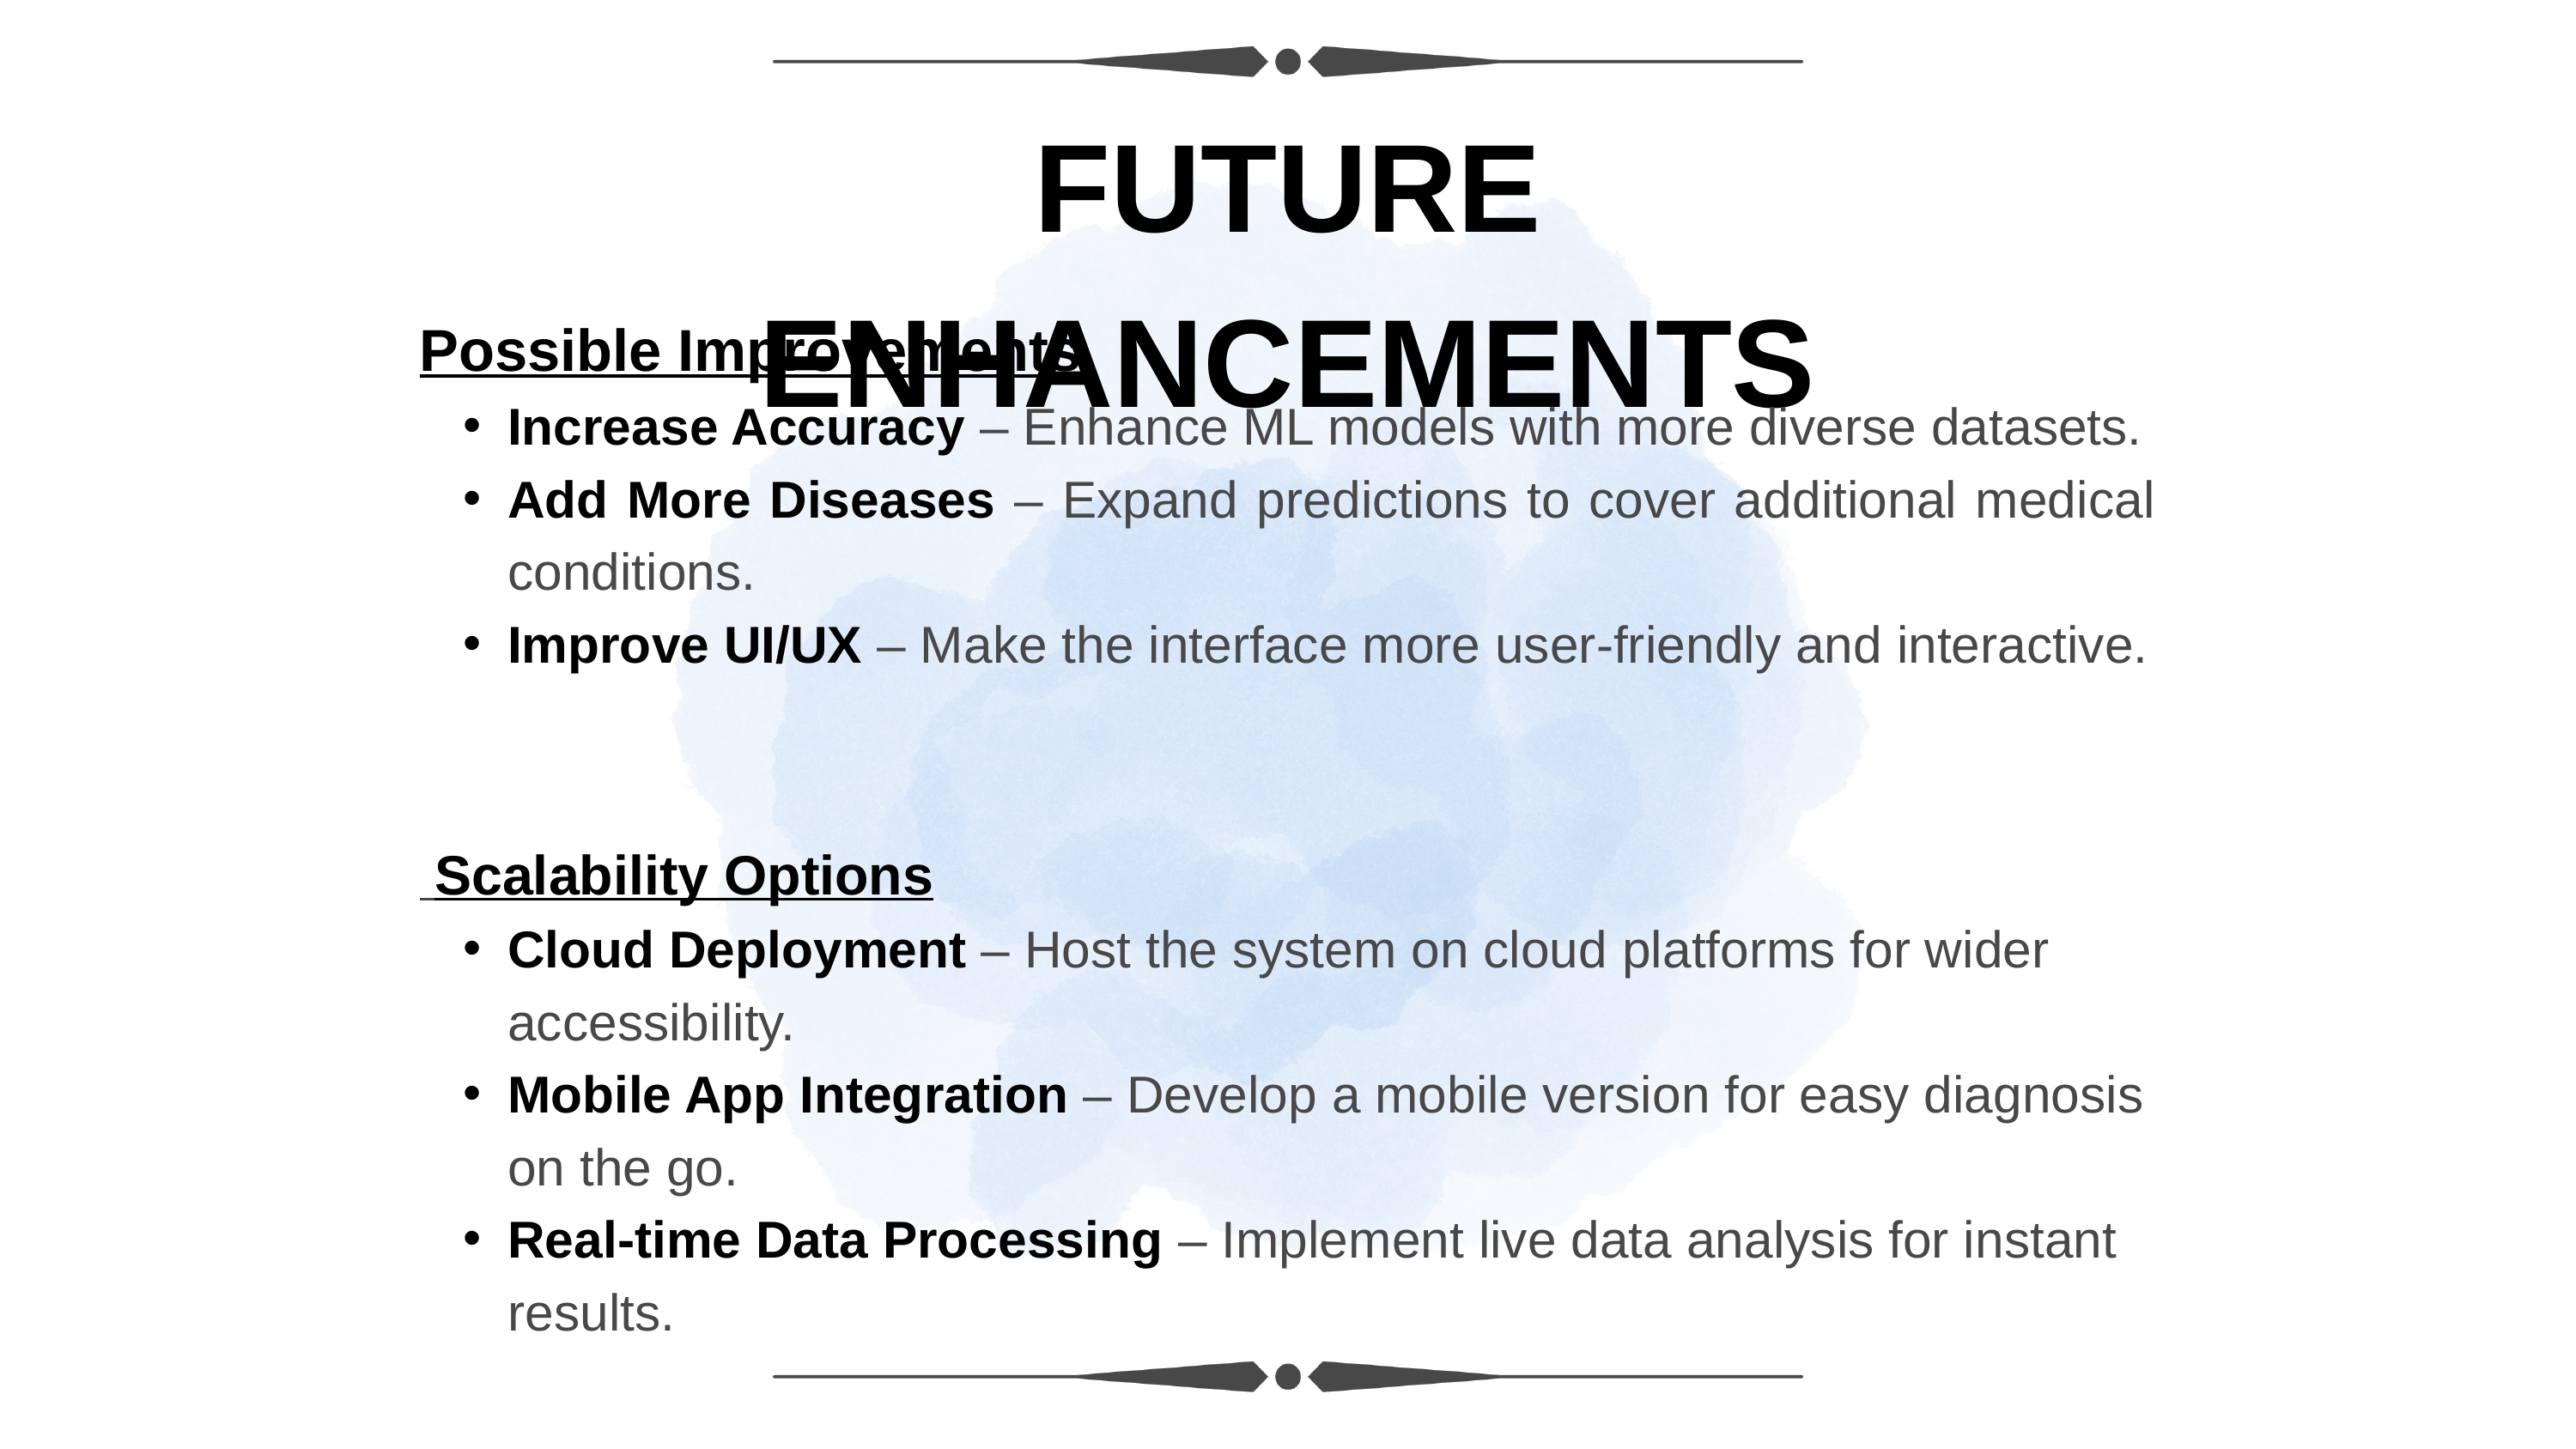

FUTURE ENHANCEMENTS

Possible Improvements
Increase Accuracy – Enhance ML models with more diverse datasets.
Add More Diseases – Expand predictions to cover additional medical conditions.
Improve UI/UX – Make the interface more user-friendly and interactive.
 Scalability Options
Cloud Deployment – Host the system on cloud platforms for wider accessibility.
Mobile App Integration – Develop a mobile version for easy diagnosis on the go.
Real-time Data Processing – Implement live data analysis for instant results.